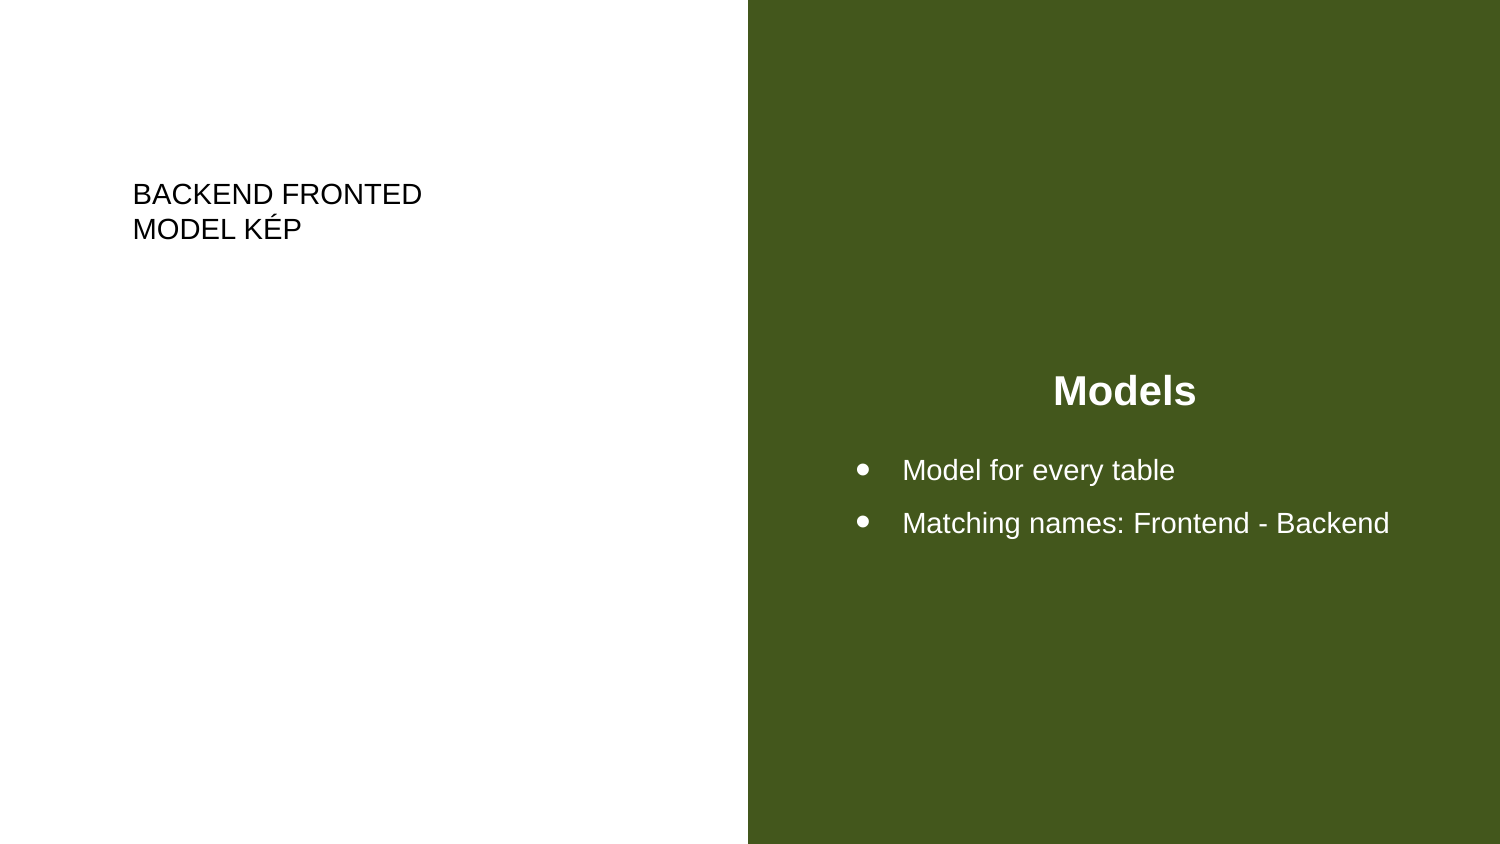

BACKEND FRONTED MODEL KÉP
Models
Model for every table
Matching names: Frontend - Backend